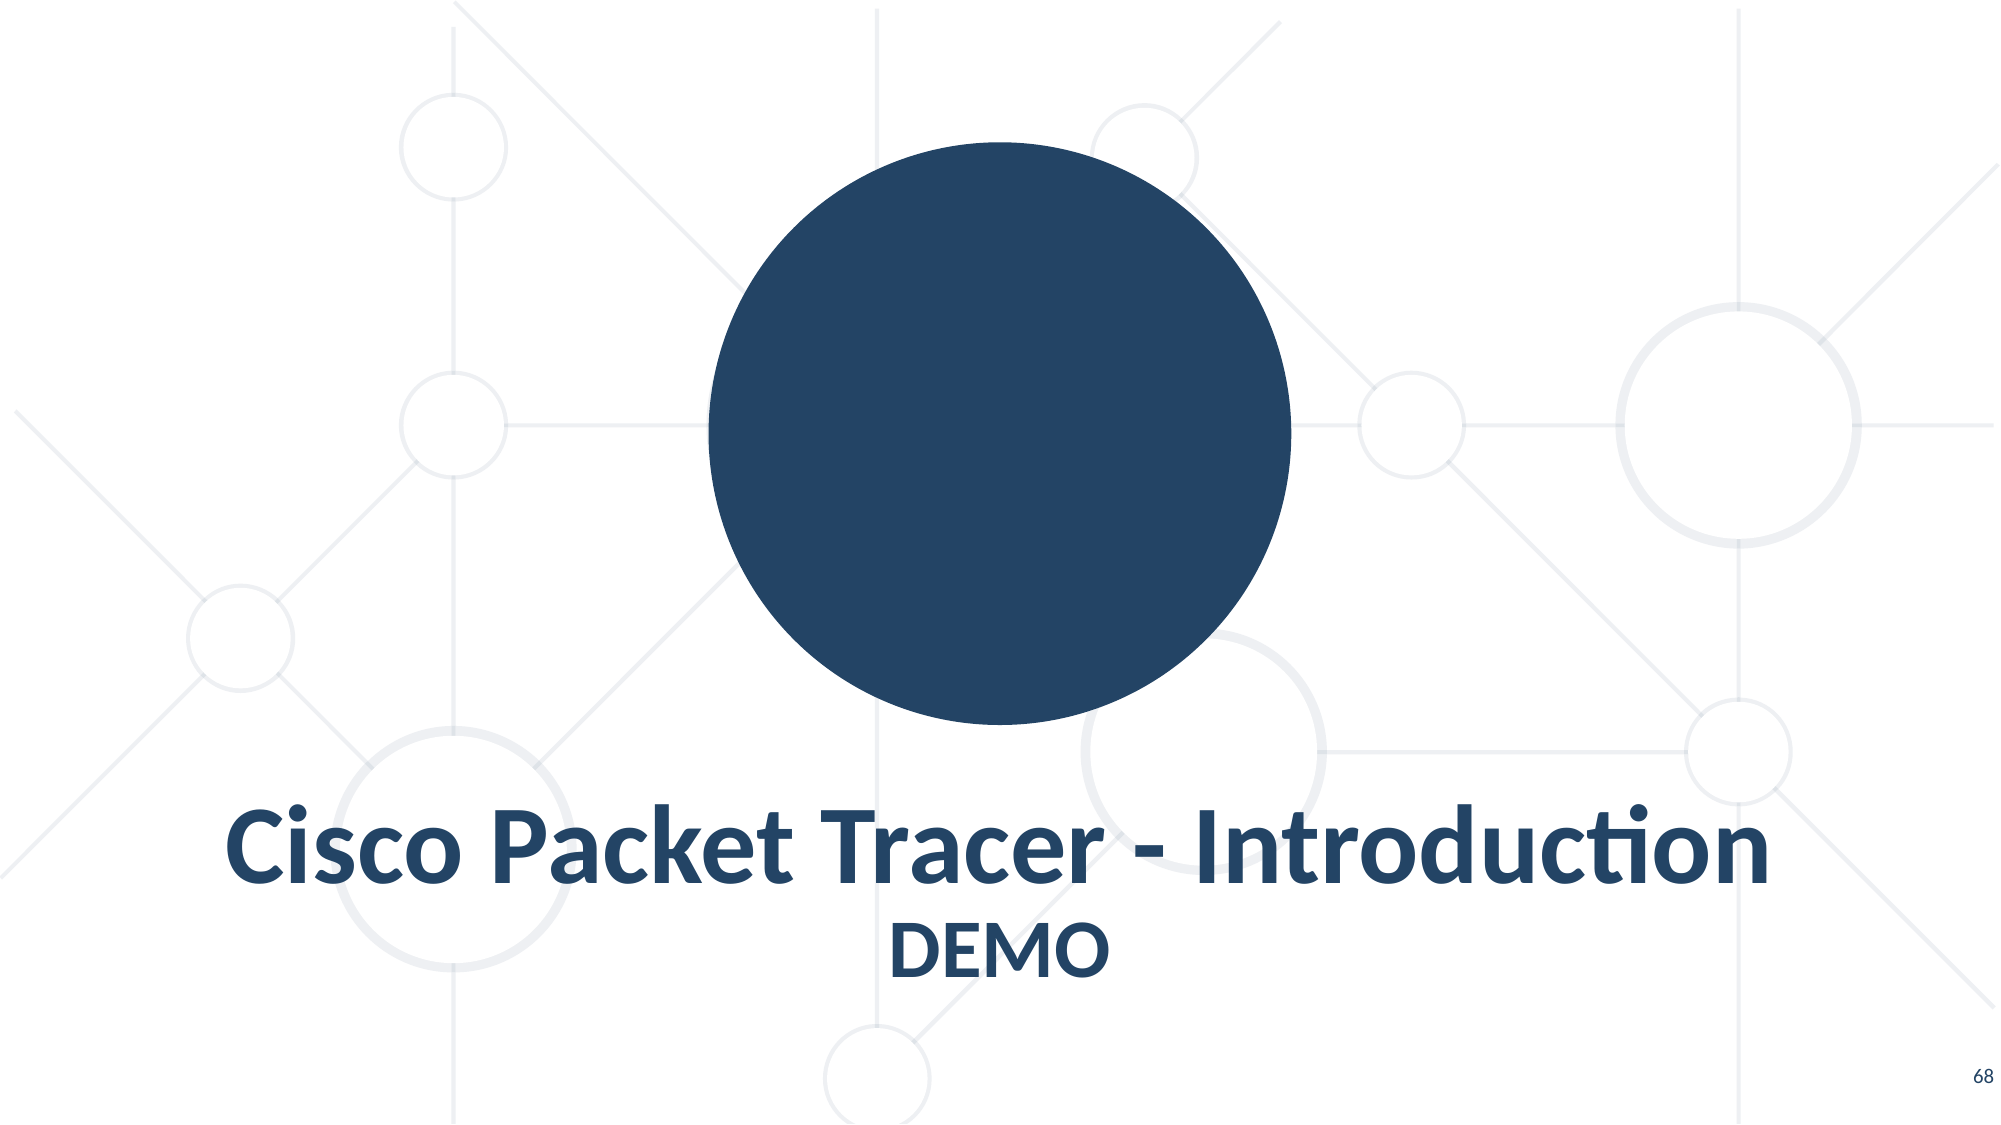

Cisco Packet Tracer - Introduction
DEMO
68